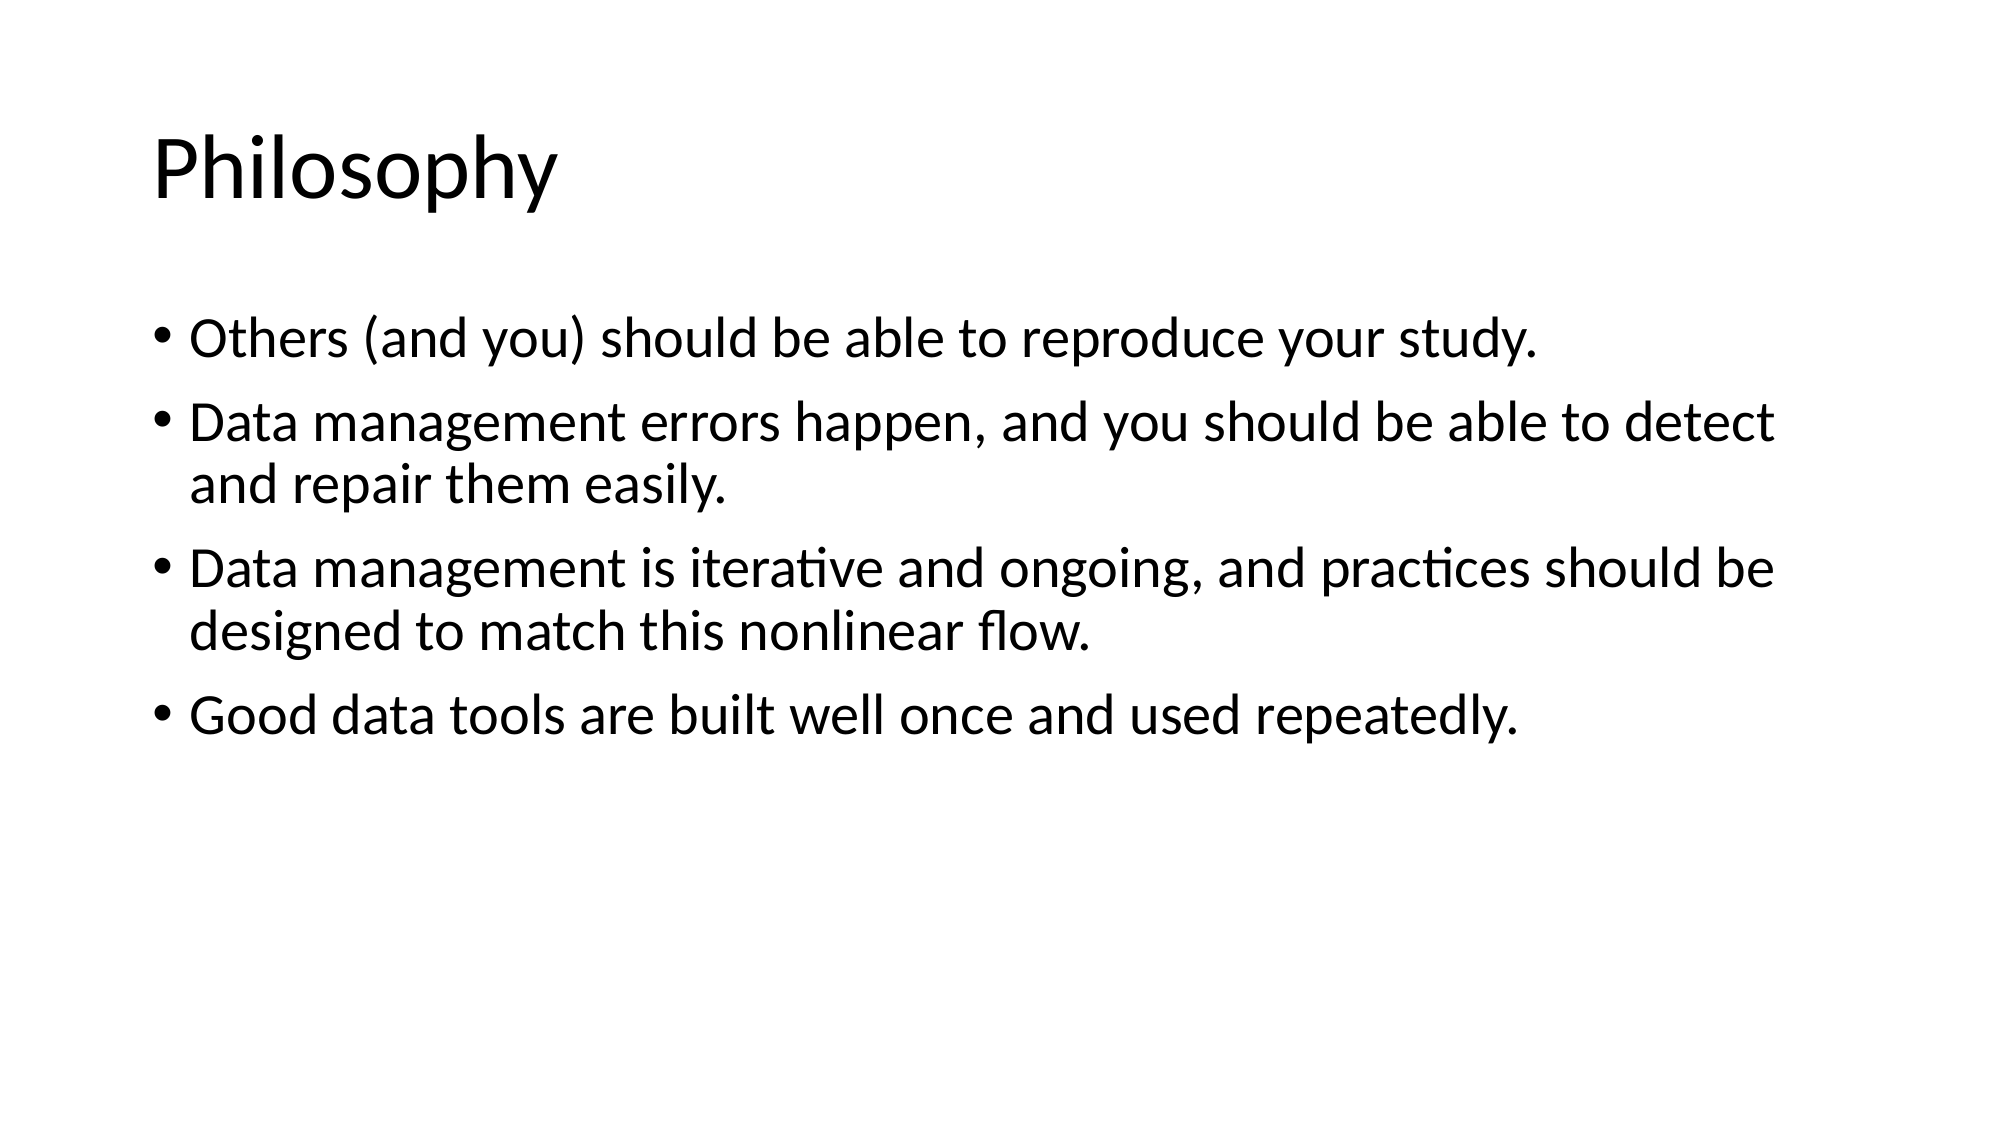

# Philosophy
Others (and you) should be able to reproduce your study.
Data management errors happen, and you should be able to detect and repair them easily.
Data management is iterative and ongoing, and practices should be designed to match this nonlinear flow.
Good data tools are built well once and used repeatedly.